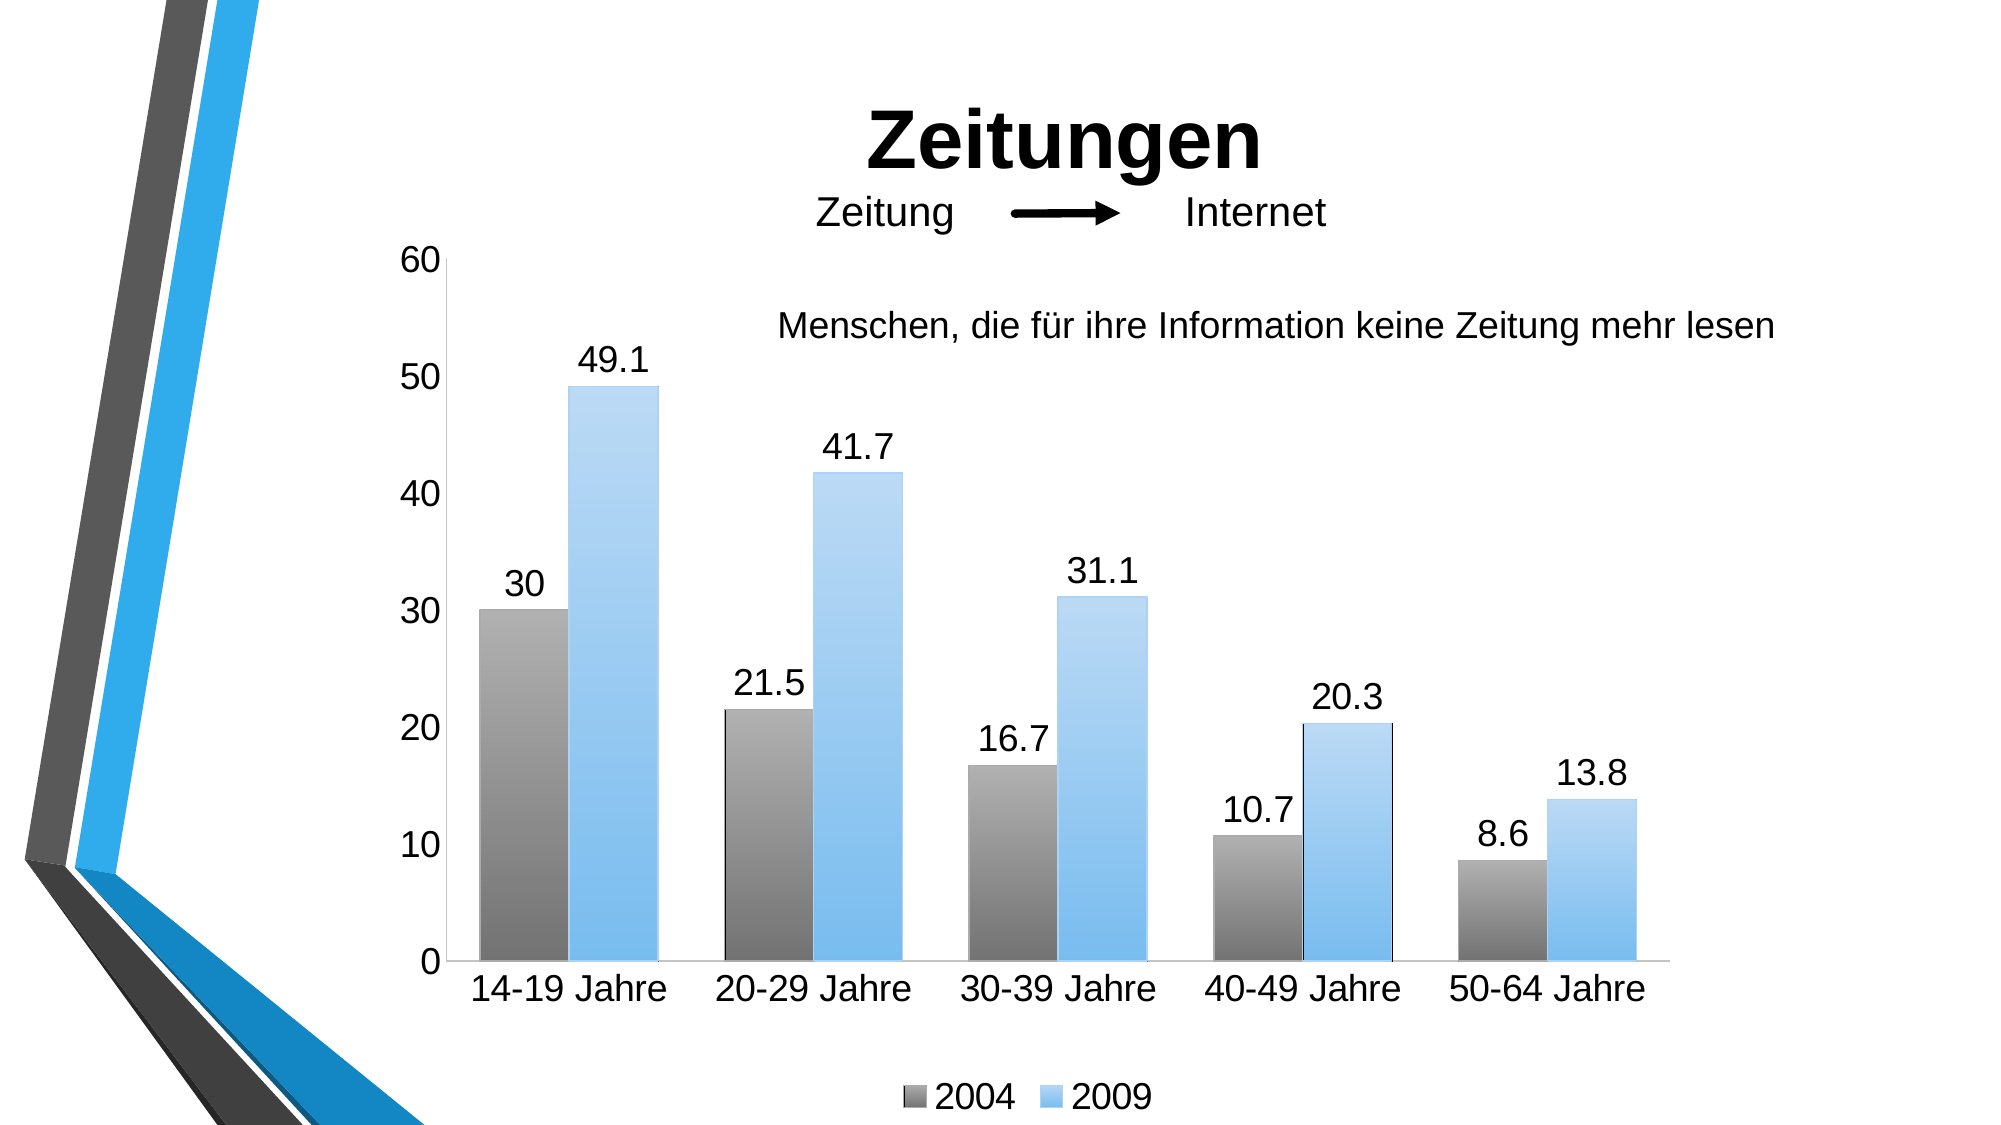

# Zeitungen Zeitung                    Internet

### Chart

| Category | 2004 | 2009 |
|---|---|---|
| 14-19 Jahre | 30.0 | 49.1 |
| 20-29 Jahre | 21.5 | 41.7 |
| 30-39 Jahre | 16.7 | 31.1 |
| 40-49 Jahre | 10.7 | 20.3 |
| 50-64 Jahre | 8.6 | 13.8 |
Menschen, die für ihre Information keine Zeitung mehr lesen